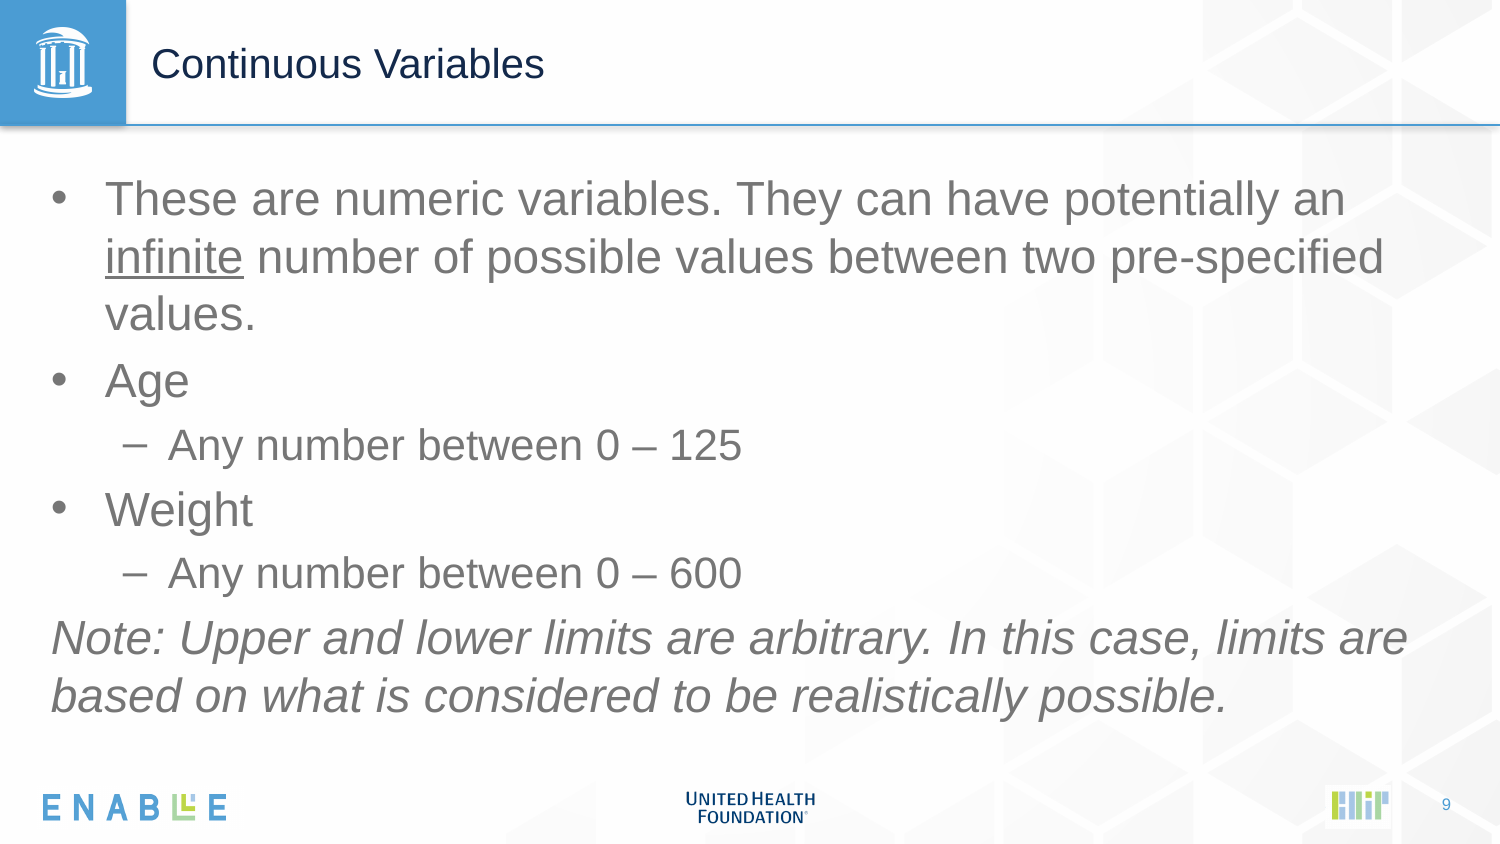

# Continuous Variables
These are numeric variables. They can have potentially an infinite number of possible values between two pre-specified values.
Age
Any number between 0 – 125
Weight
Any number between 0 – 600
Note: Upper and lower limits are arbitrary. In this case, limits are based on what is considered to be realistically possible.
9